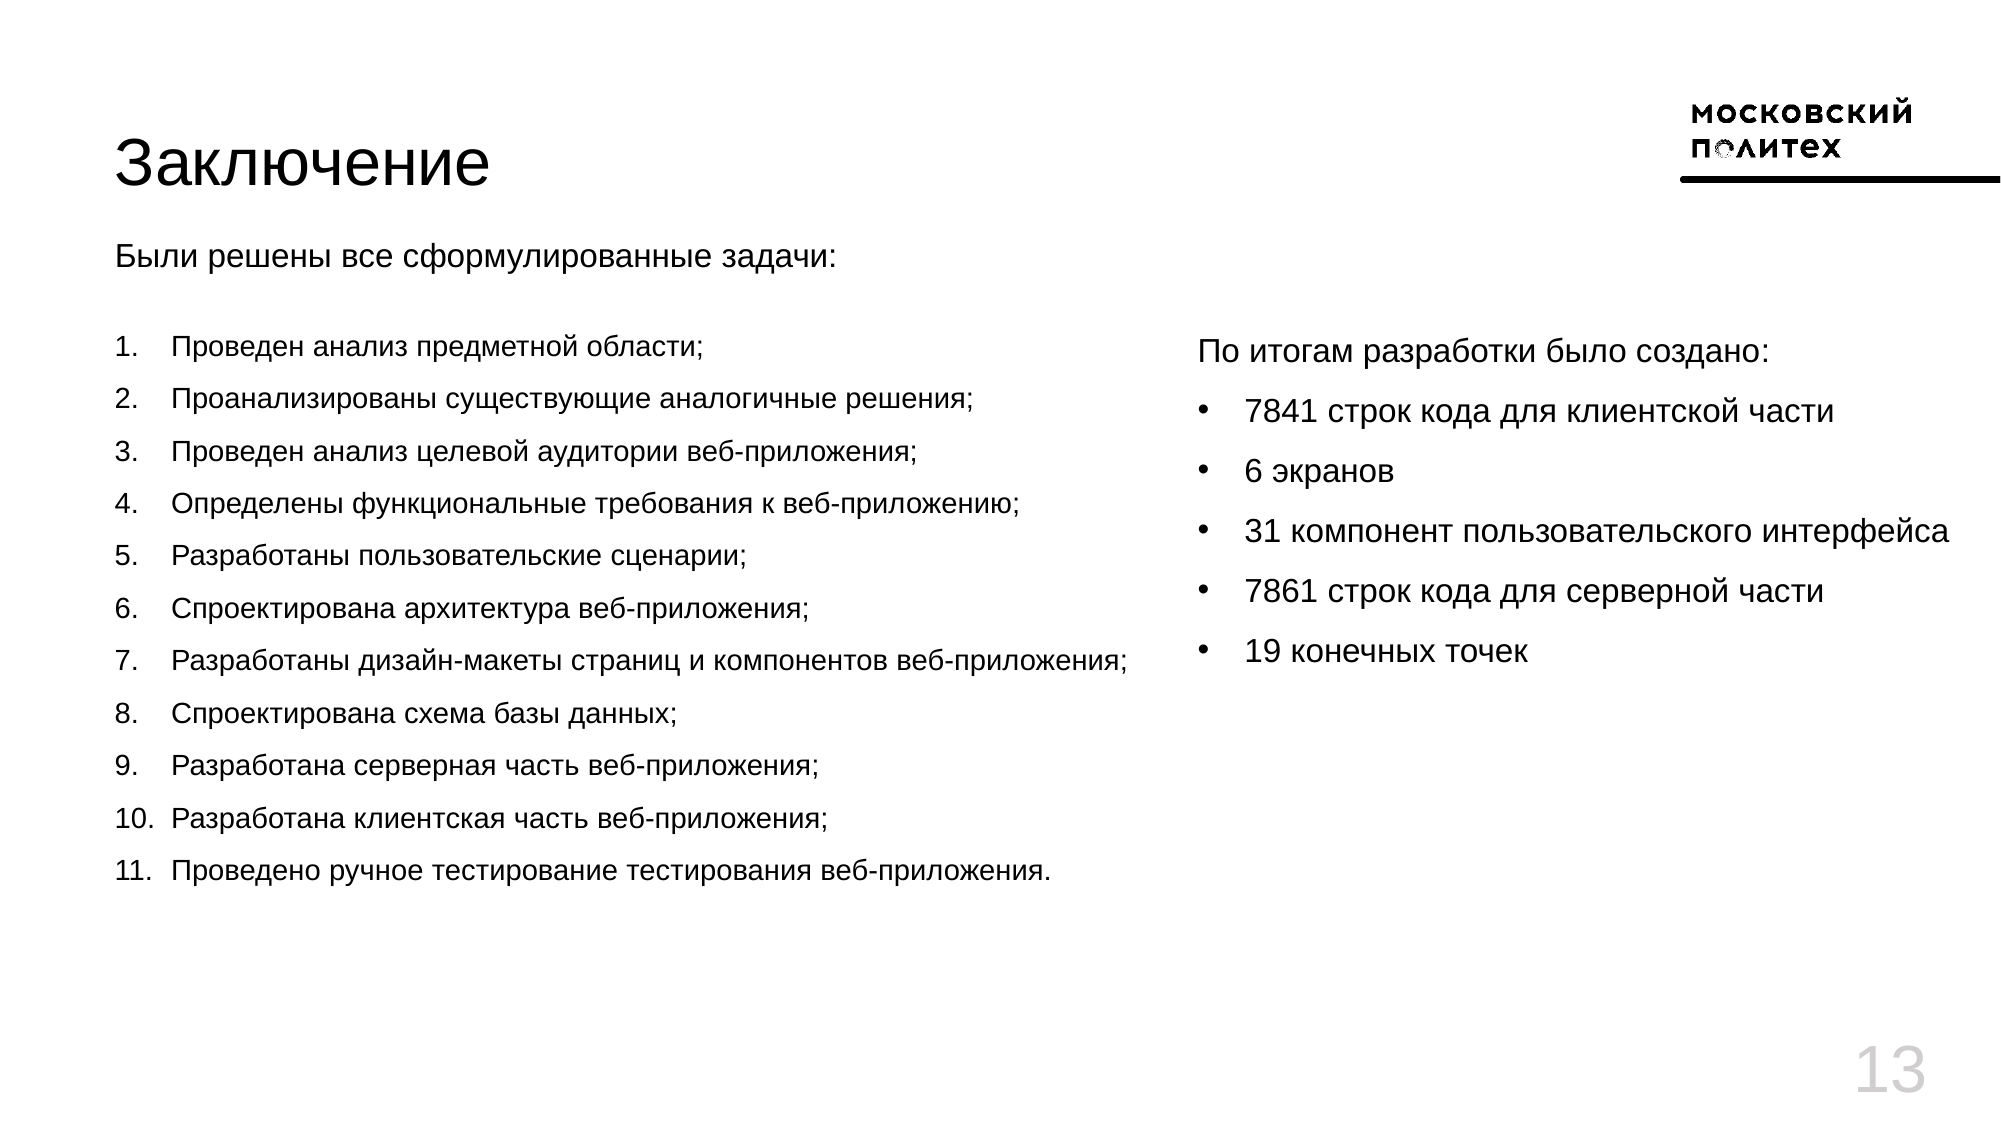

Заключение
Были решены все сформулированные задачи:
Проведен анализ предметной области;
Проанализированы существующие аналогичные решения;
Проведен анализ целевой аудитории веб-приложения;
Определены функциональные требования к веб-приложению;
Разработаны пользовательские сценарии;
Спроектирована архитектура веб-приложения;
Разработаны дизайн-макеты страниц и компонентов веб-приложения;
Спроектирована схема базы данных;
Разработана серверная часть веб-приложения;
Разработана клиентская часть веб-приложения;
Проведено ручное тестирование тестирования веб-приложения.
По итогам разработки было создано:
7841 строк кода для клиентской части
6 экранов
31 компонент пользовательского интерфейса
7861 строк кода для серверной части
19 конечных точек
13